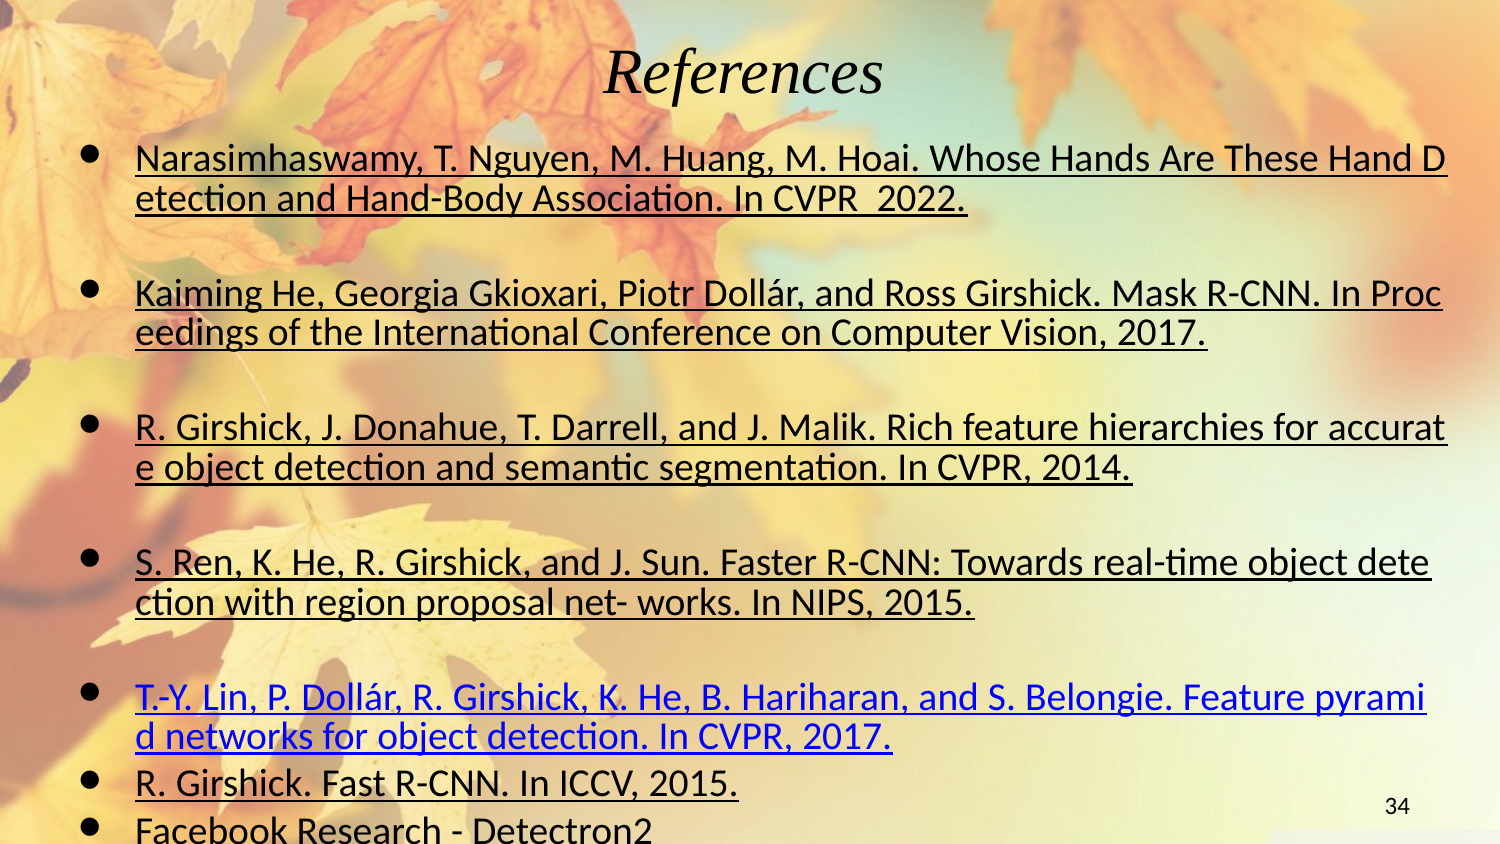

References
Narasimhaswamy, T. Nguyen, M. Huang, M. Hoai. Whose Hands Are These Hand Detection and Hand-Body Association. In CVPR  2022.
Kaiming He, Georgia Gkioxari, Piotr Dollár, and Ross Girshick. Mask R-CNN. In Proceedings of the International Conference on Computer Vision, 2017.
R. Girshick, J. Donahue, T. Darrell, and J. Malik. Rich feature hierarchies for accurate object detection and semantic segmentation. In CVPR, 2014.
S. Ren, K. He, R. Girshick, and J. Sun. Faster R-CNN: Towards real-time object detection with region proposal net- works. In NIPS, 2015.
T.-Y. Lin, P. Dollár, R. Girshick, K. He, B. Hariharan, and S. Belongie. Feature pyramid networks for object detection. In CVPR, 2017.
R. Girshick. Fast R-CNN. In ICCV, 2015.
Facebook Research - Detectron2

34